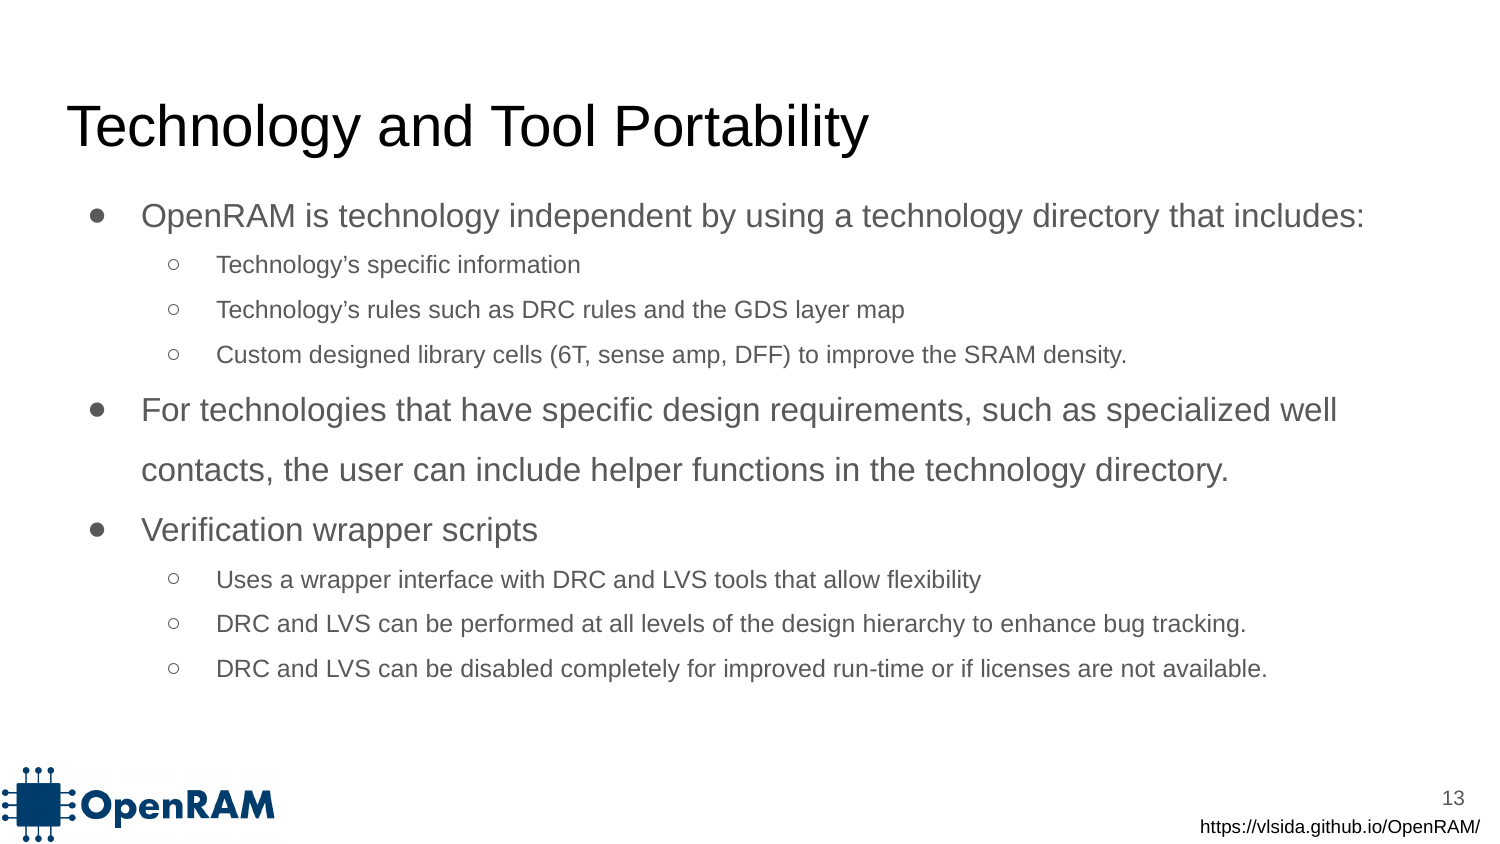

# Technology and Tool Portability
OpenRAM is technology independent by using a technology directory that includes:
Technology’s specific information
Technology’s rules such as DRC rules and the GDS layer map
Custom designed library cells (6T, sense amp, DFF) to improve the SRAM density.
For technologies that have specific design requirements, such as specialized well contacts, the user can include helper functions in the technology directory.
Verification wrapper scripts
Uses a wrapper interface with DRC and LVS tools that allow flexibility
DRC and LVS can be performed at all levels of the design hierarchy to enhance bug tracking.
DRC and LVS can be disabled completely for improved run-time or if licenses are not available.
13